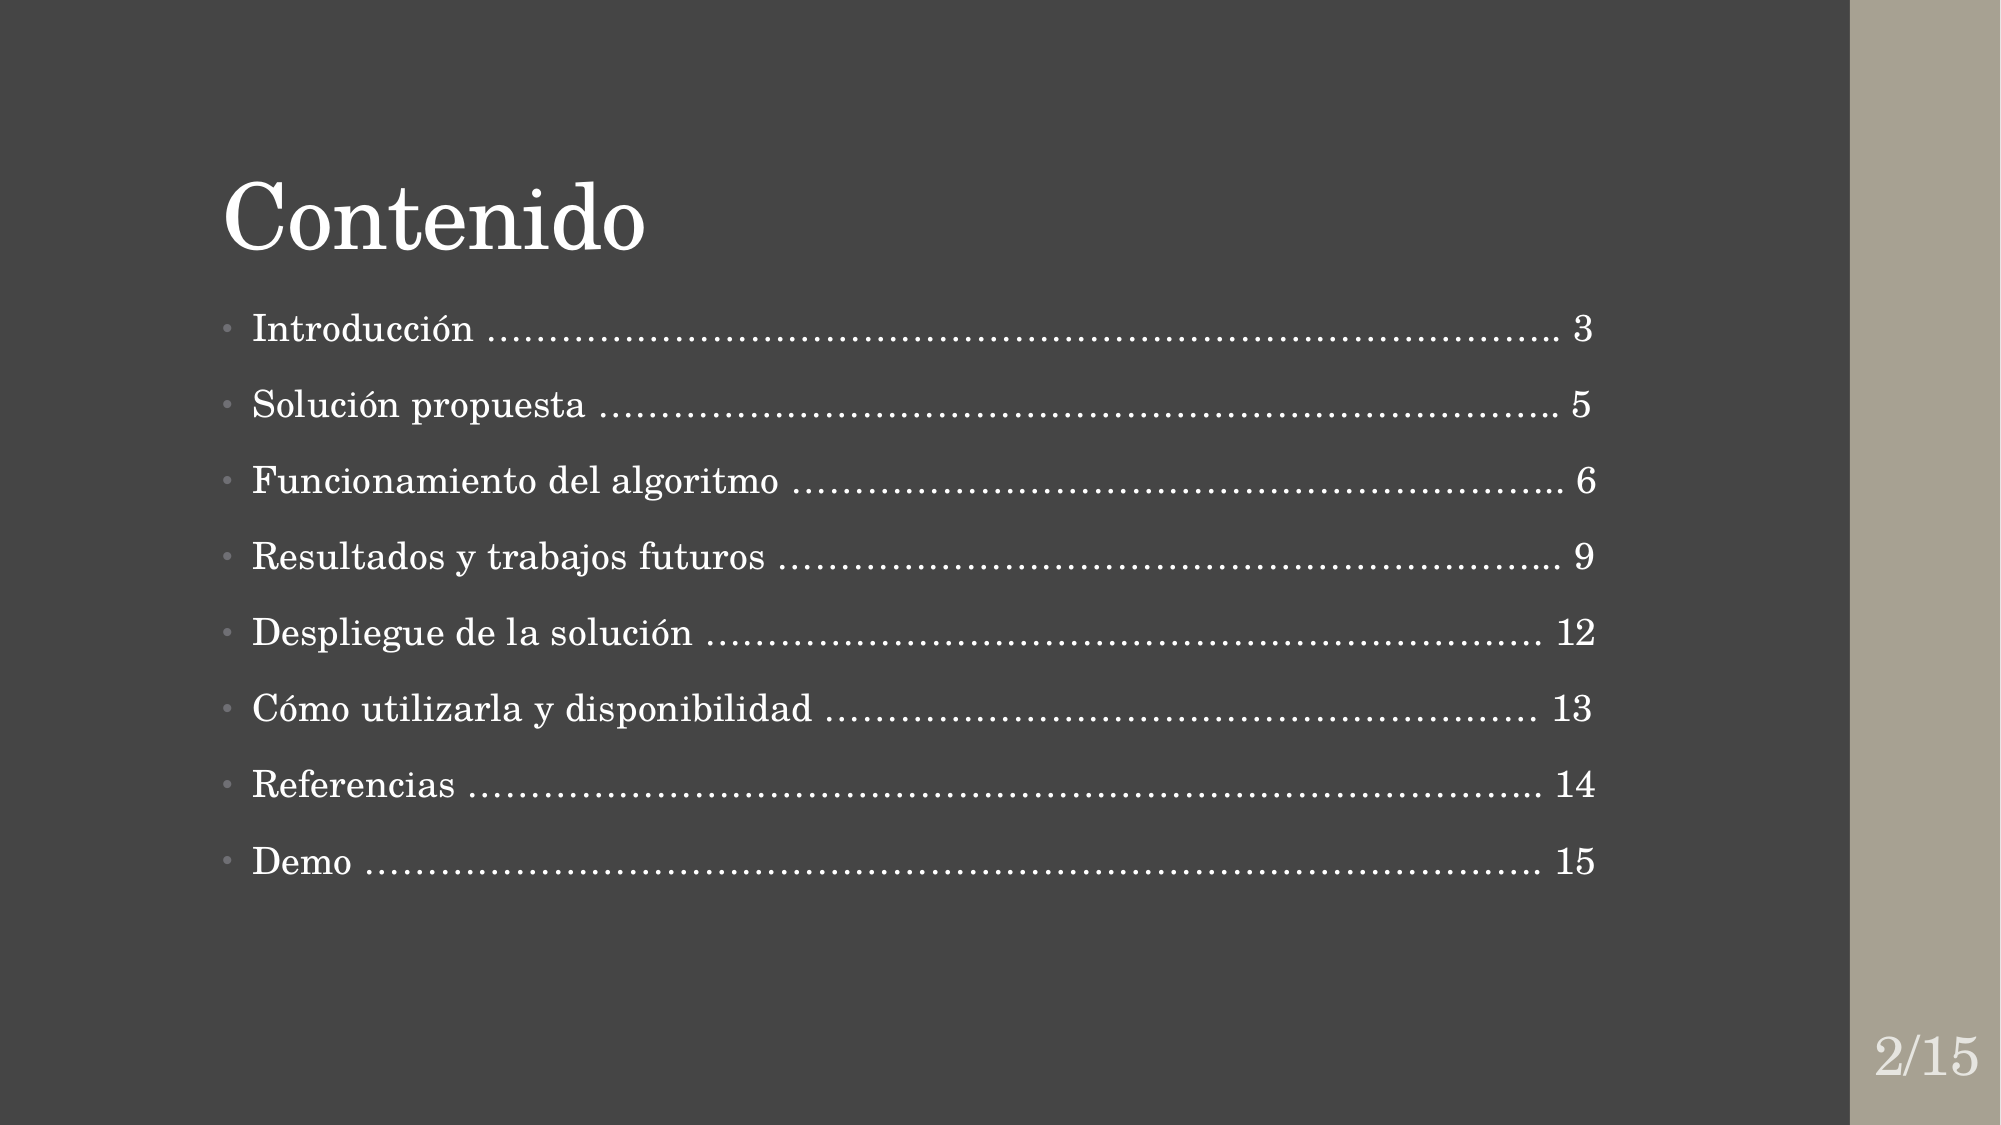

# Contenido
Introducción ………………………………………………………………………….. 3
Solución propuesta ………………………………………………………………….. 5
Funcionamiento del algoritmo …………………………………………………….. 6
Resultados y trabajos futuros ……………………………………………………... 9
Despliegue de la solución …………………………………………………………. 12
Cómo utilizarla y disponibilidad ………………………………………………… 13
Referencias ………………………………………………………………………….. 14
Demo …………………………………………………………………………………. 15
2/15